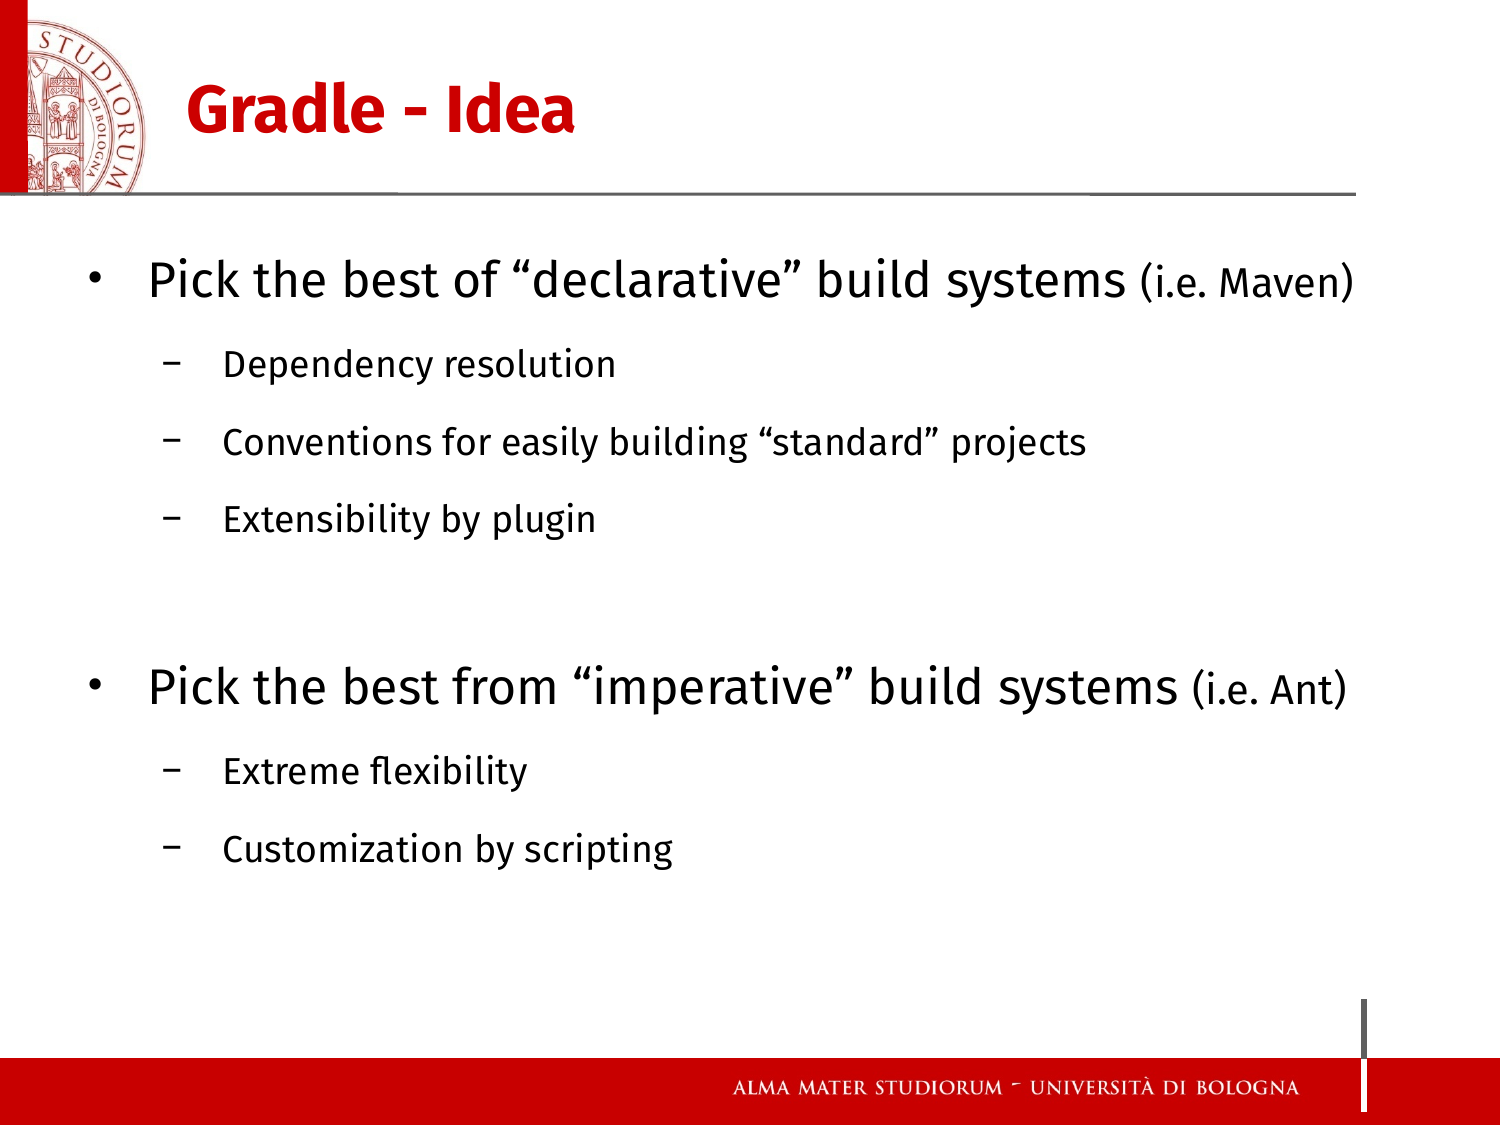

# Gradle - Idea
Pick the best of “declarative” build systems (i.e. Maven)
Dependency resolution
Conventions for easily building “standard” projects
Extensibility by plugin

Pick the best from “imperative” build systems (i.e. Ant)
Extreme flexibility
Customization by scripting